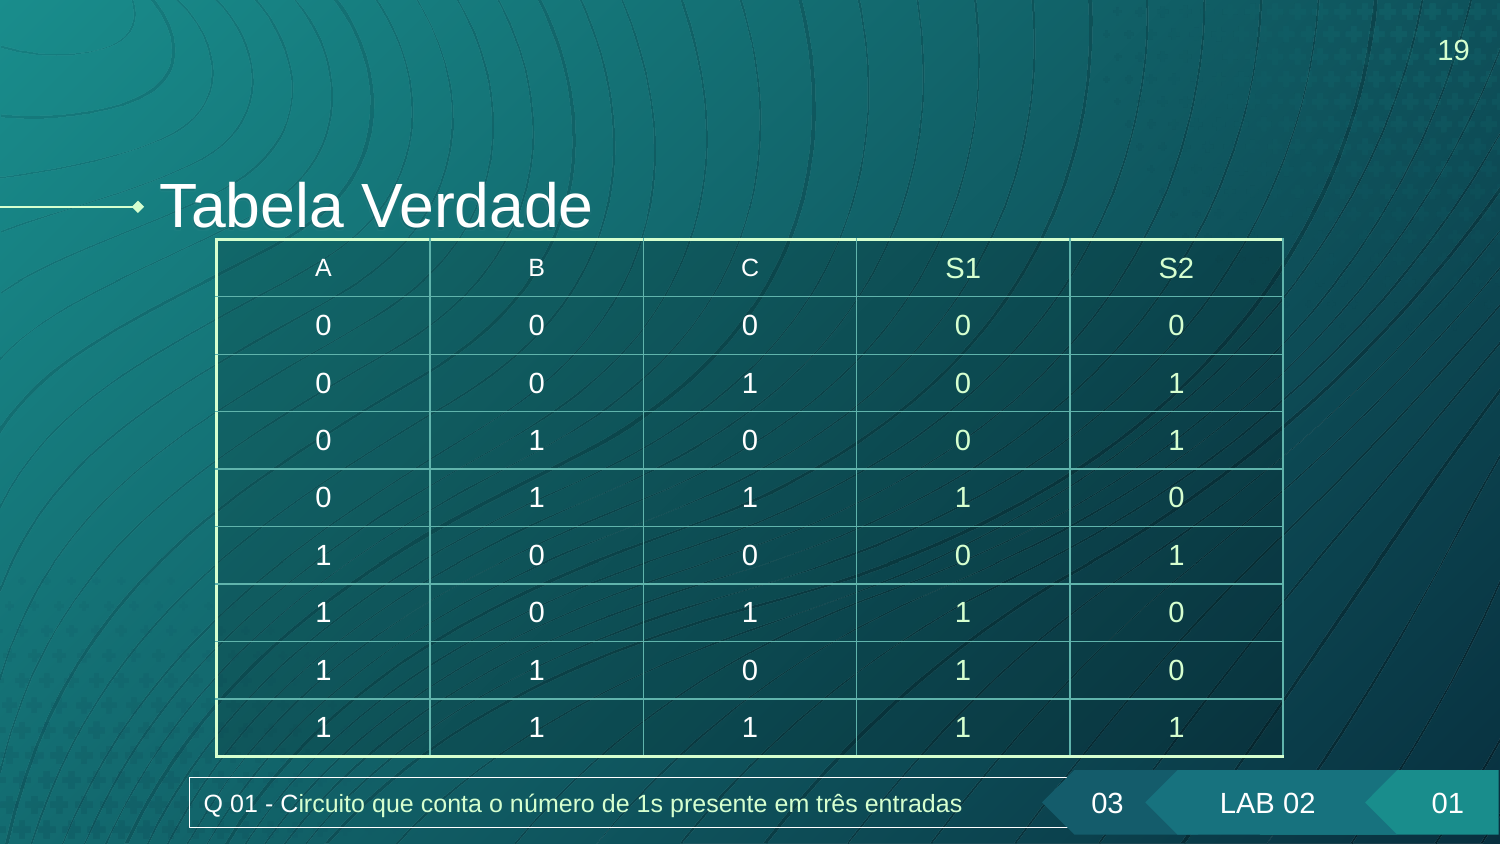

19
# Tabela Verdade
| A | B | C | S1 | S2 |
| --- | --- | --- | --- | --- |
| 0 | 0 | 0 | 0 | 0 |
| 0 | 0 | 1 | 0 | 1 |
| 0 | 1 | 0 | 0 | 1 |
| 0 | 1 | 1 | 1 | 0 |
| 1 | 0 | 0 | 0 | 1 |
| 1 | 0 | 1 | 1 | 0 |
| 1 | 1 | 0 | 1 | 0 |
| 1 | 1 | 1 | 1 | 1 |

03
LAB 02
01
Q 01 - Circuito que conta o número de 1s presente em três entradas